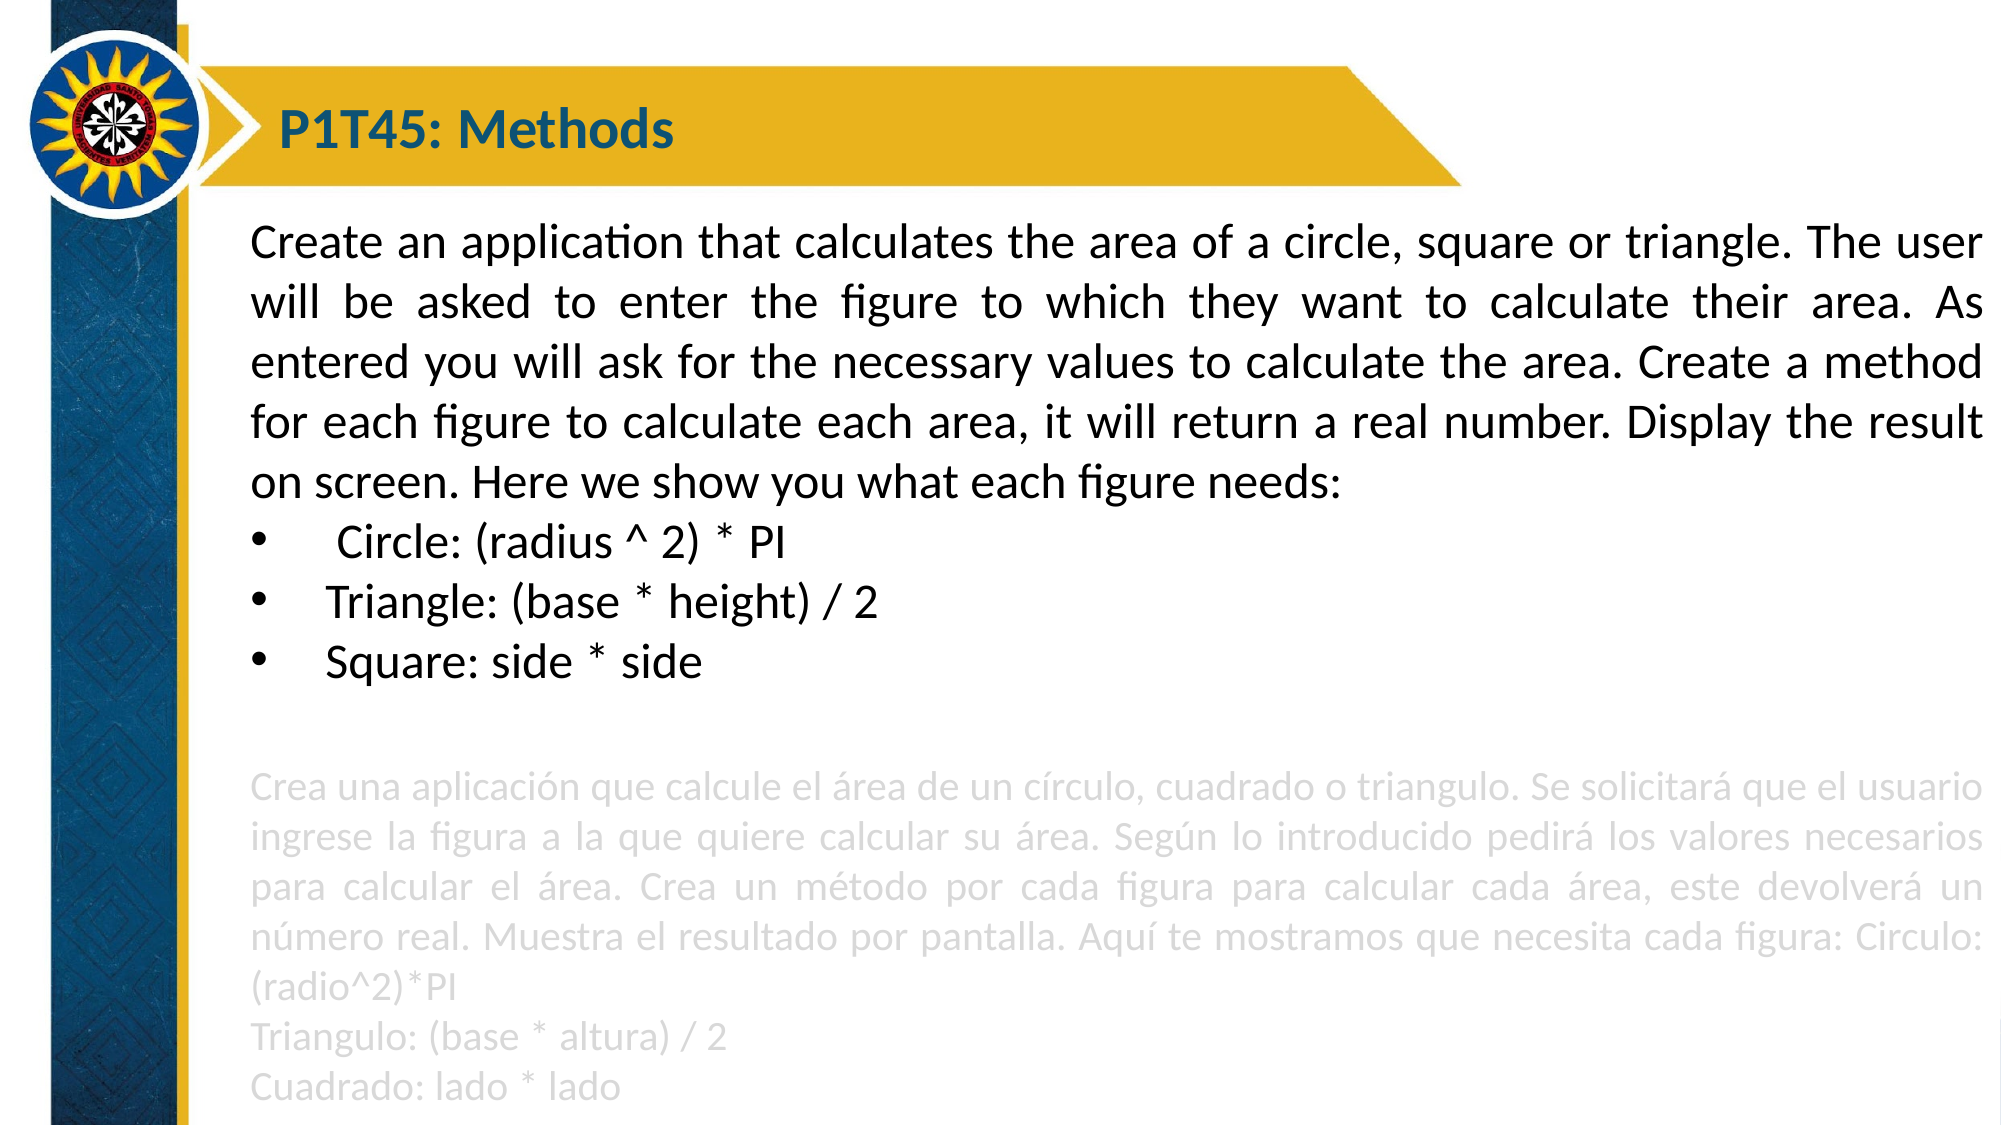

P1T45: Methods
Create an application that calculates the area of a circle, square or triangle. The user will be asked to enter the figure to which they want to calculate their area. As entered you will ask for the necessary values to calculate the area. Create a method for each figure to calculate each area, it will return a real number. Display the result on screen. Here we show you what each figure needs:
 Circle: (radius ^ 2) * PI
Triangle: (base * height) / 2
Square: side * side

Crea una aplicación que calcule el área de un círculo, cuadrado o triangulo. Se solicitará que el usuario ingrese la figura a la que quiere calcular su área. Según lo introducido pedirá los valores necesarios para calcular el área. Crea un método por cada figura para calcular cada área, este devolverá un número real. Muestra el resultado por pantalla. Aquí te mostramos que necesita cada figura: Circulo: (radio^2)*PI
Triangulo: (base * altura) / 2
Cuadrado: lado * lado